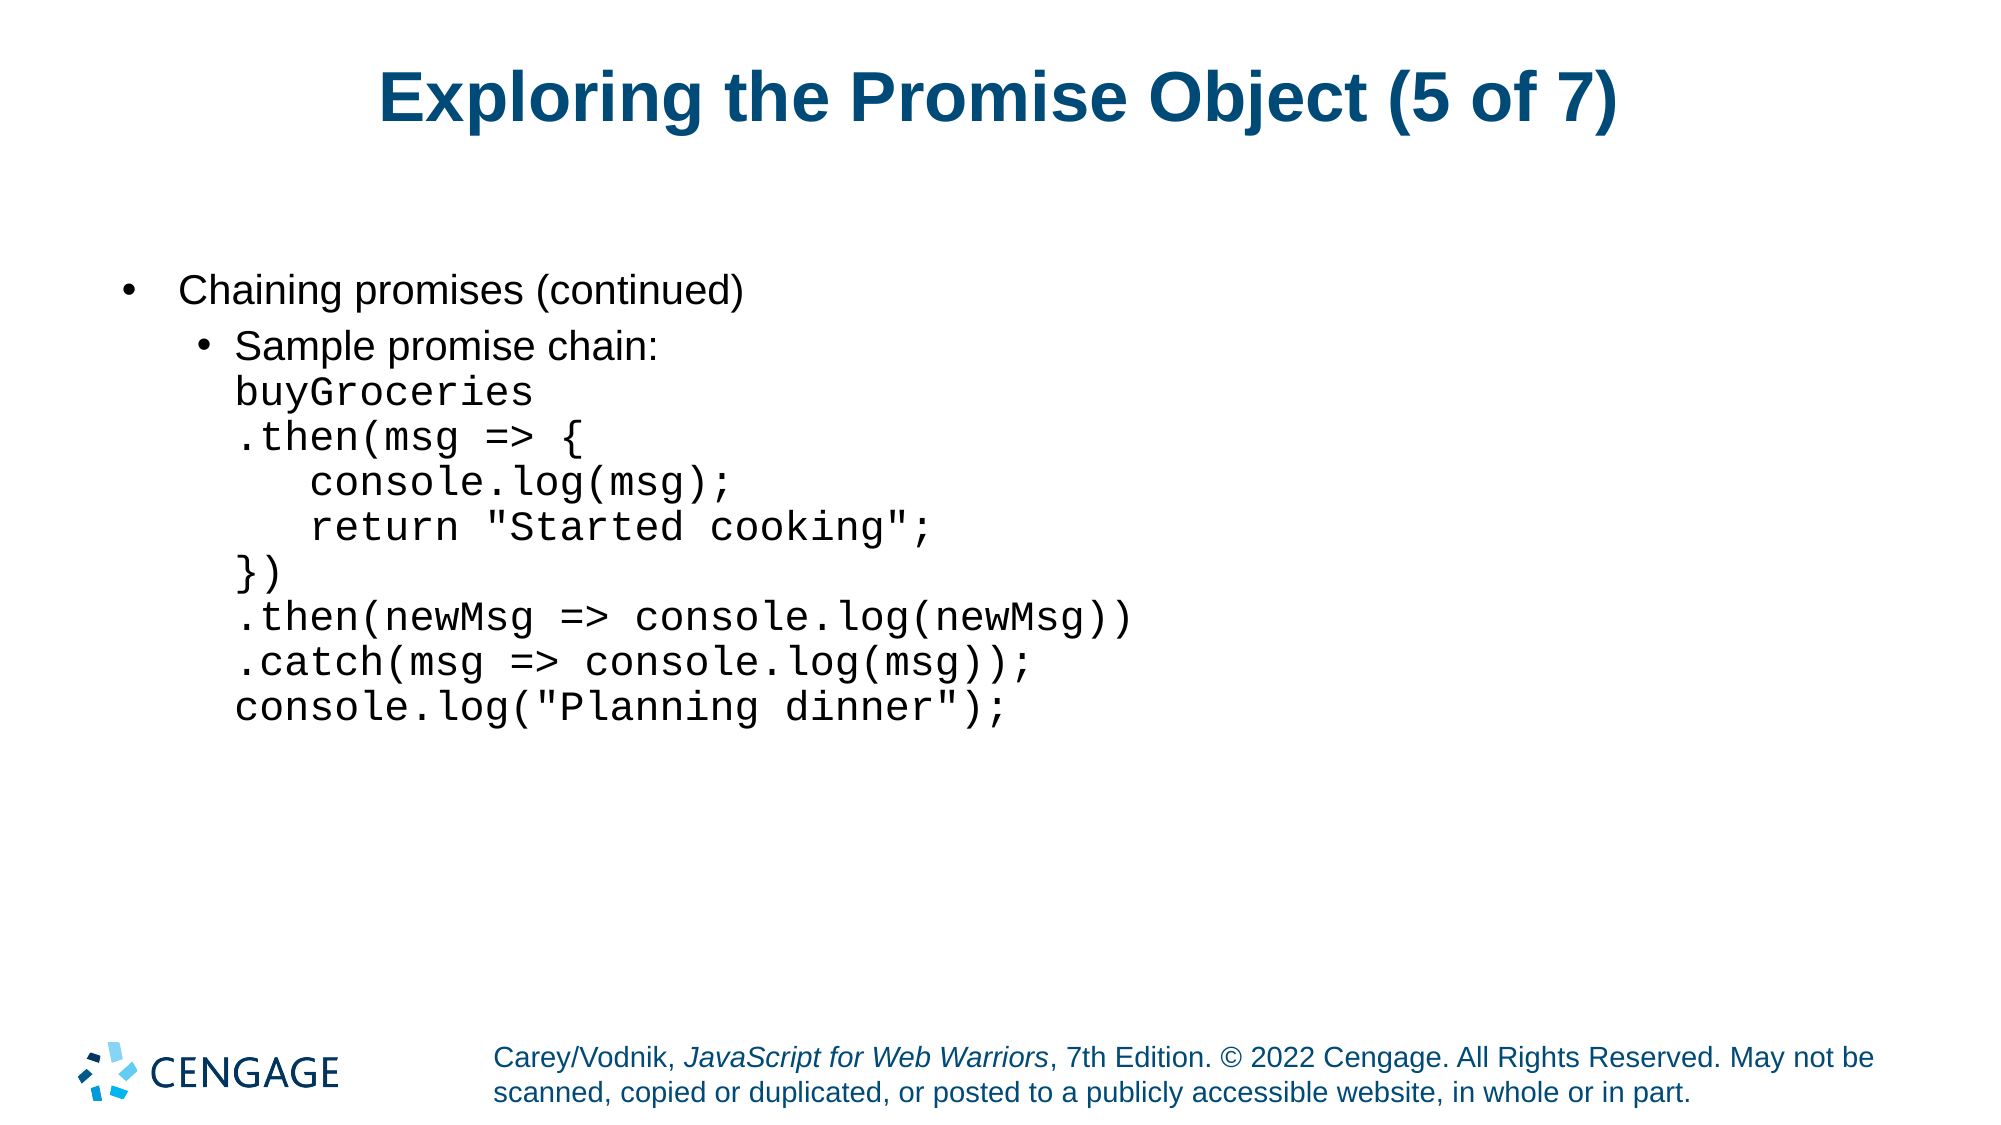

# Exploring the Promise Object (5 of 7)
Chaining promises (continued)
Sample promise chain:
buyGroceries
.then(msg => {
   console.log(msg);
   return "Started cooking";
})
.then(newMsg => console.log(newMsg))
.catch(msg => console.log(msg));
console.log("Planning dinner");